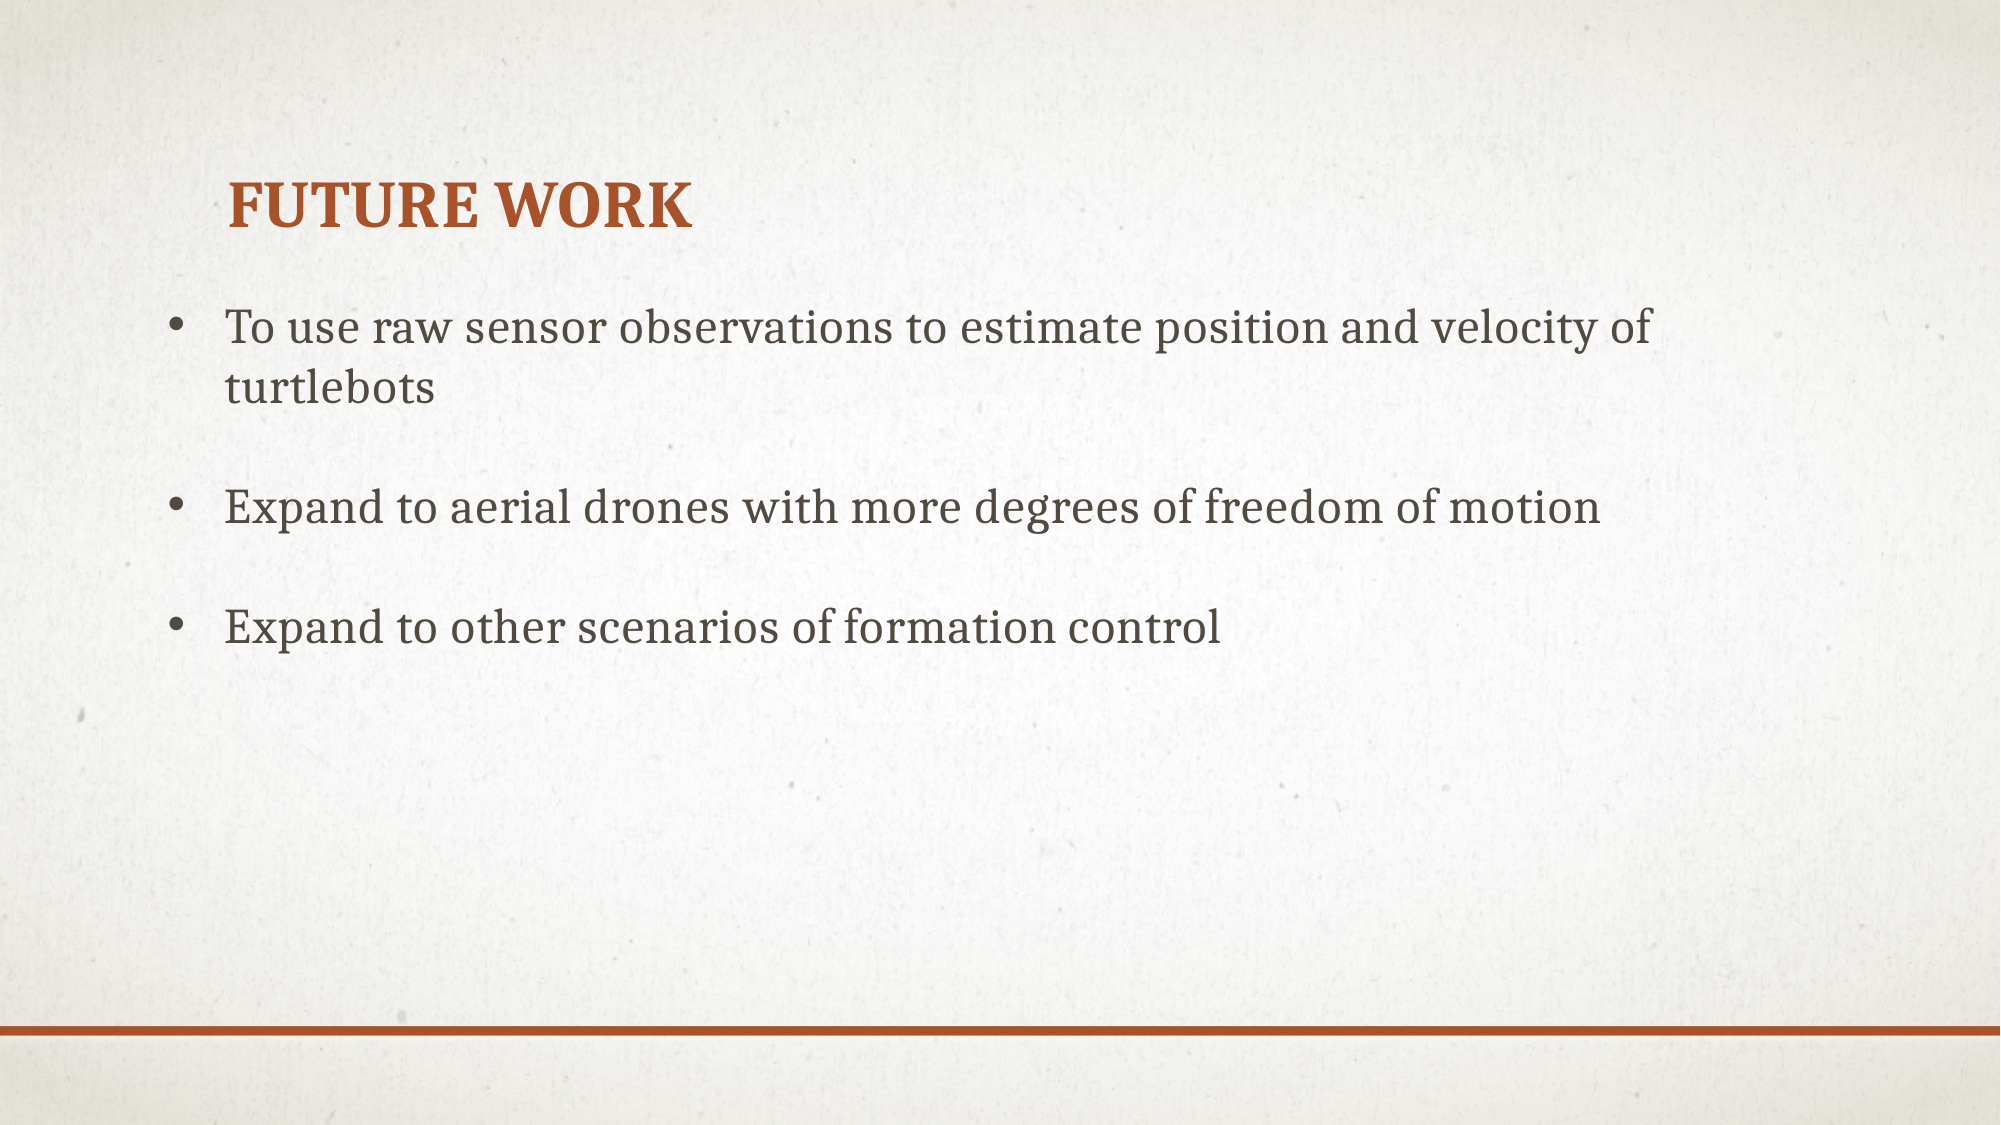

# Future Work
To use raw sensor observations to estimate position and velocity of turtlebots

Expand to aerial drones with more degrees of freedom of motion

Expand to other scenarios of formation control